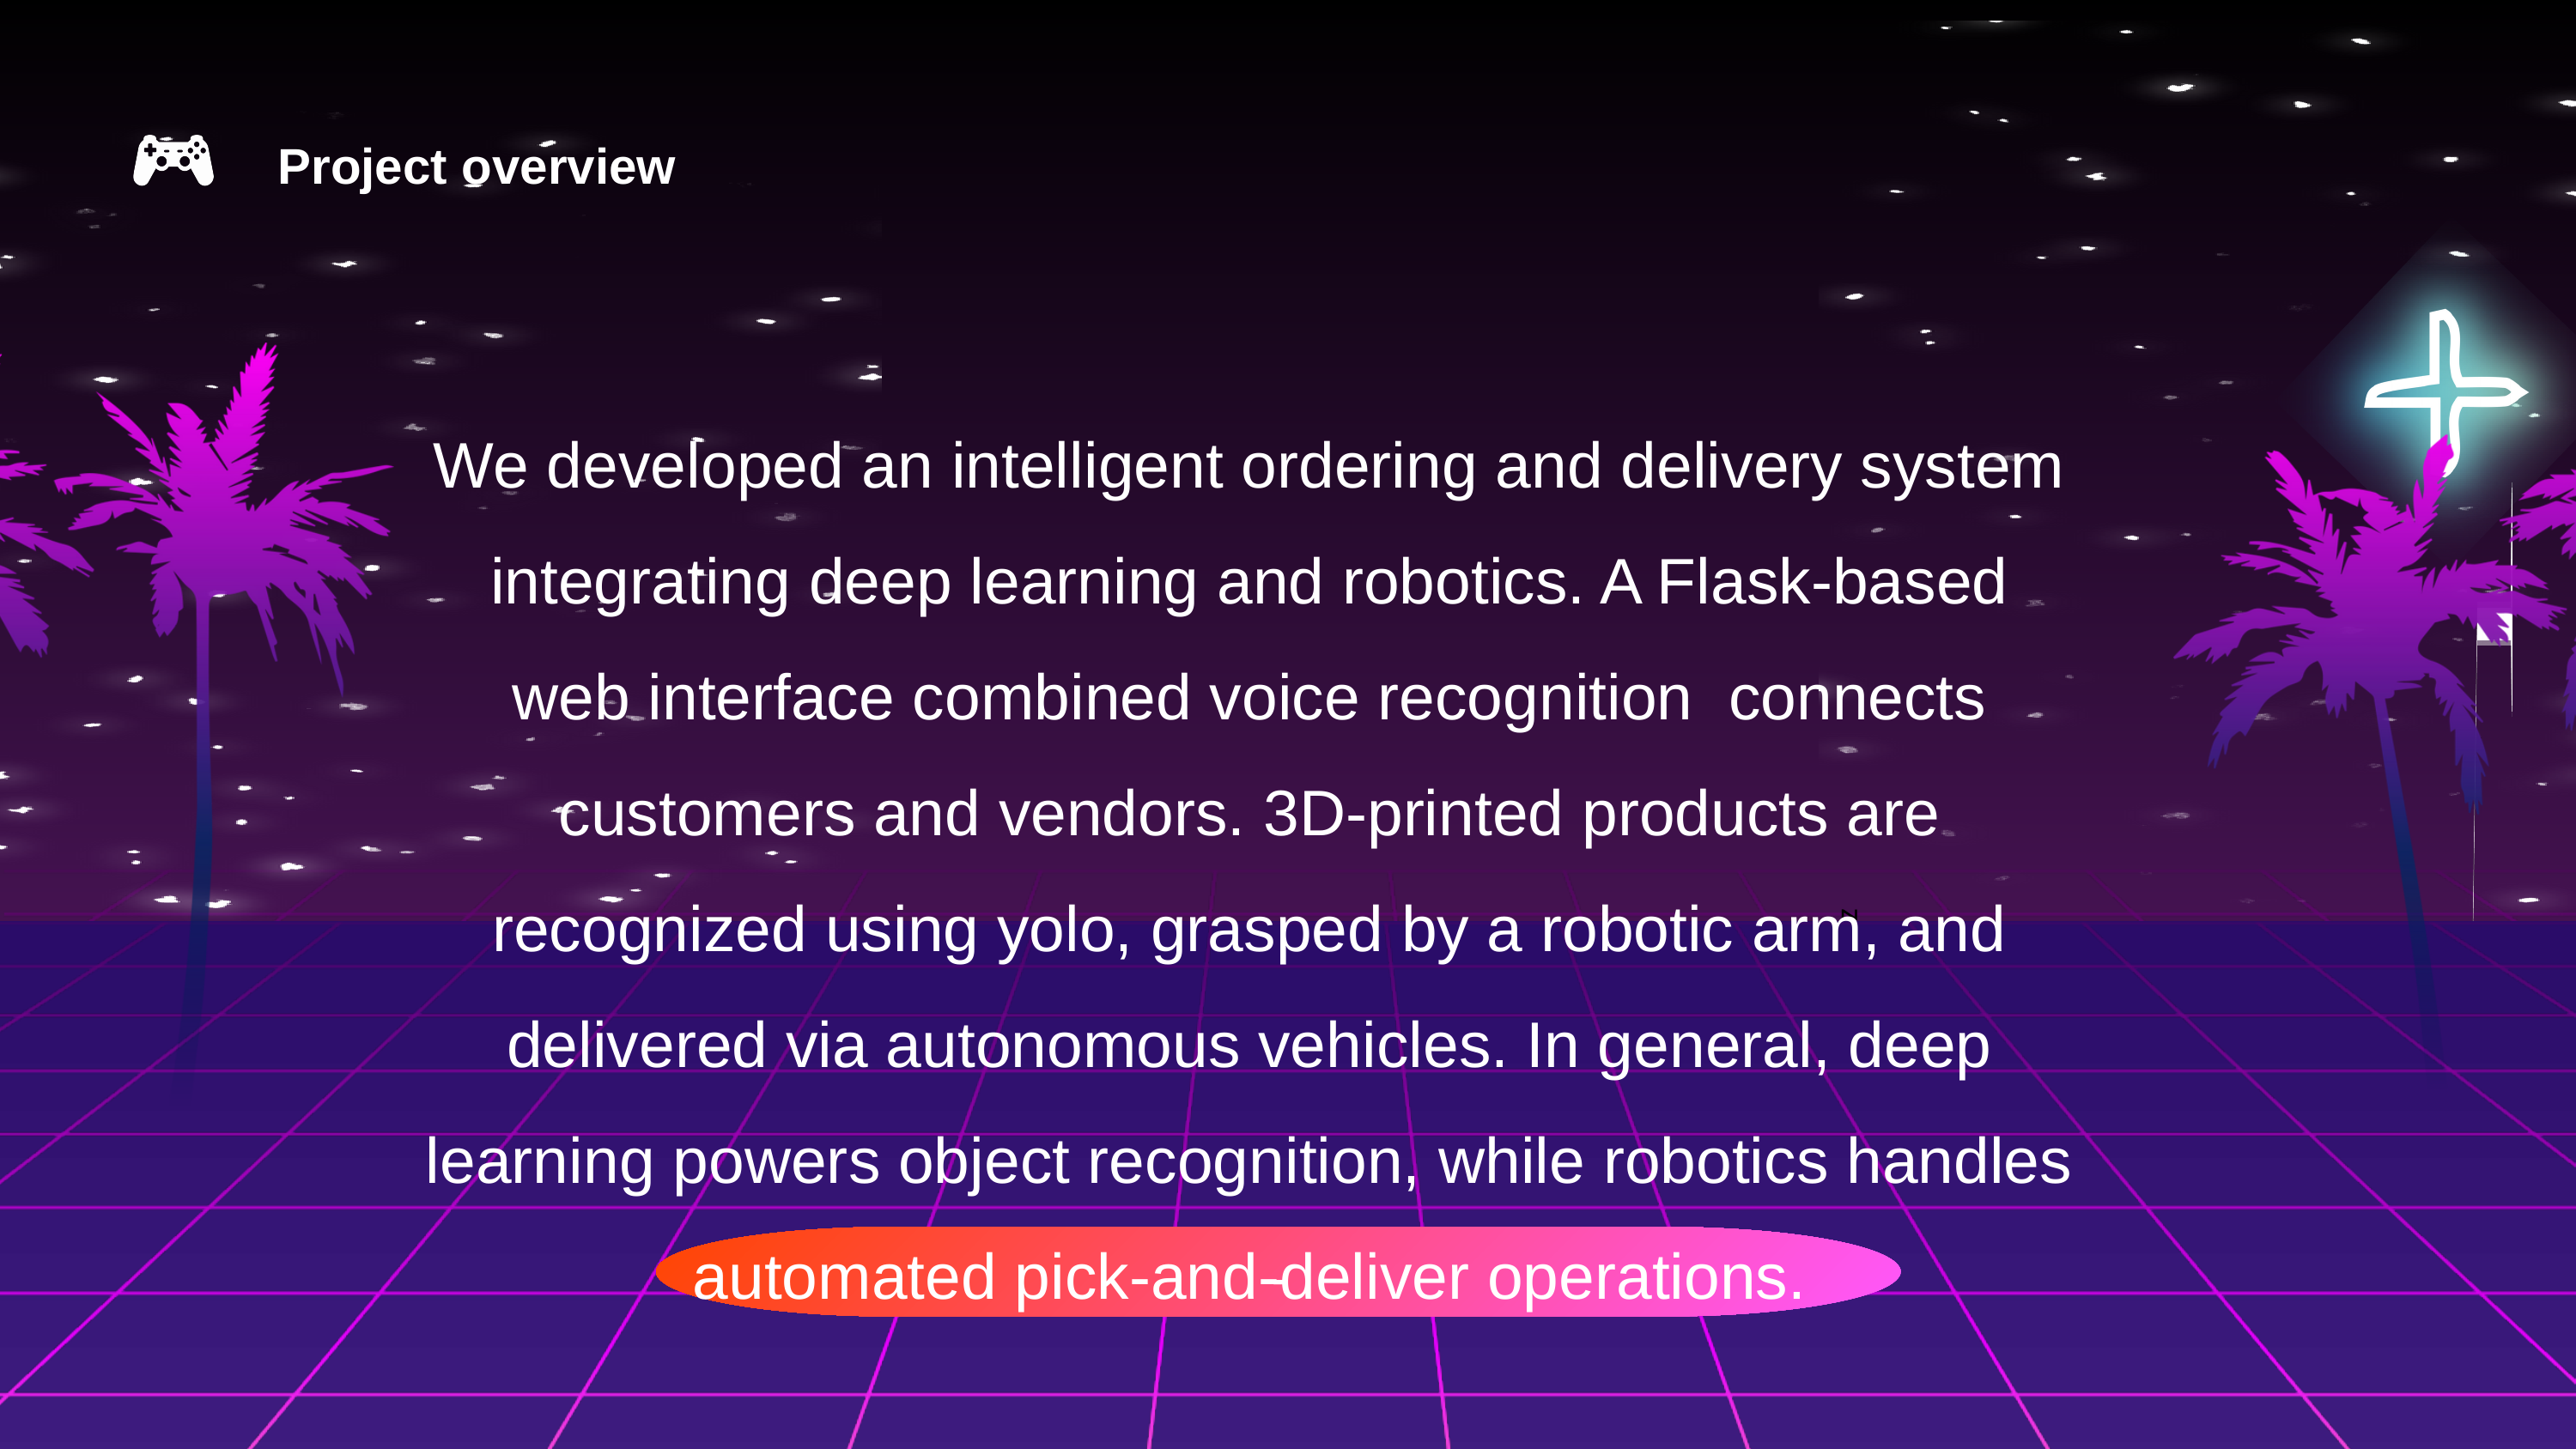

z
z

Project overview

We developed an intelligent ordering and delivery system integrating deep learning and robotics. A Flask-based web interface combined voice recognition  connects customers and vendors. 3D-printed products are recognized using yolo, grasped by a robotic arm, and delivered via autonomous vehicles. In general, deep learning powers object recognition, while robotics handles automated pick-and-deliver operations.

-